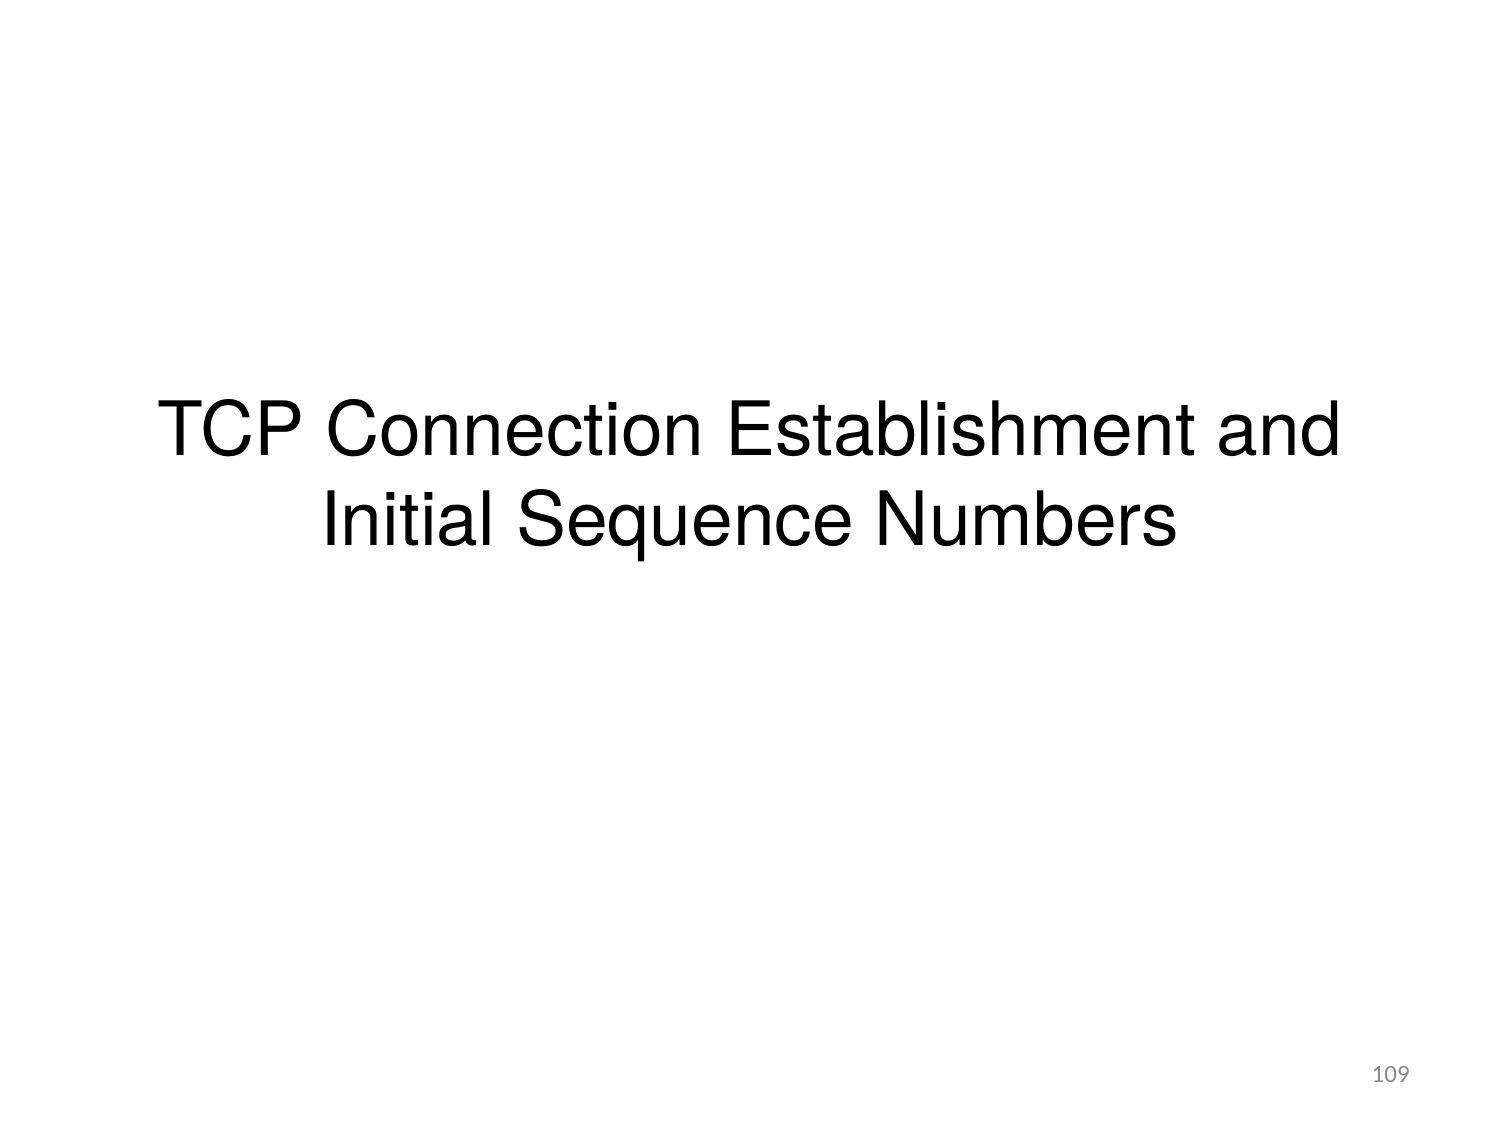

# TCP Connection Establishment and Initial Sequence Numbers
109